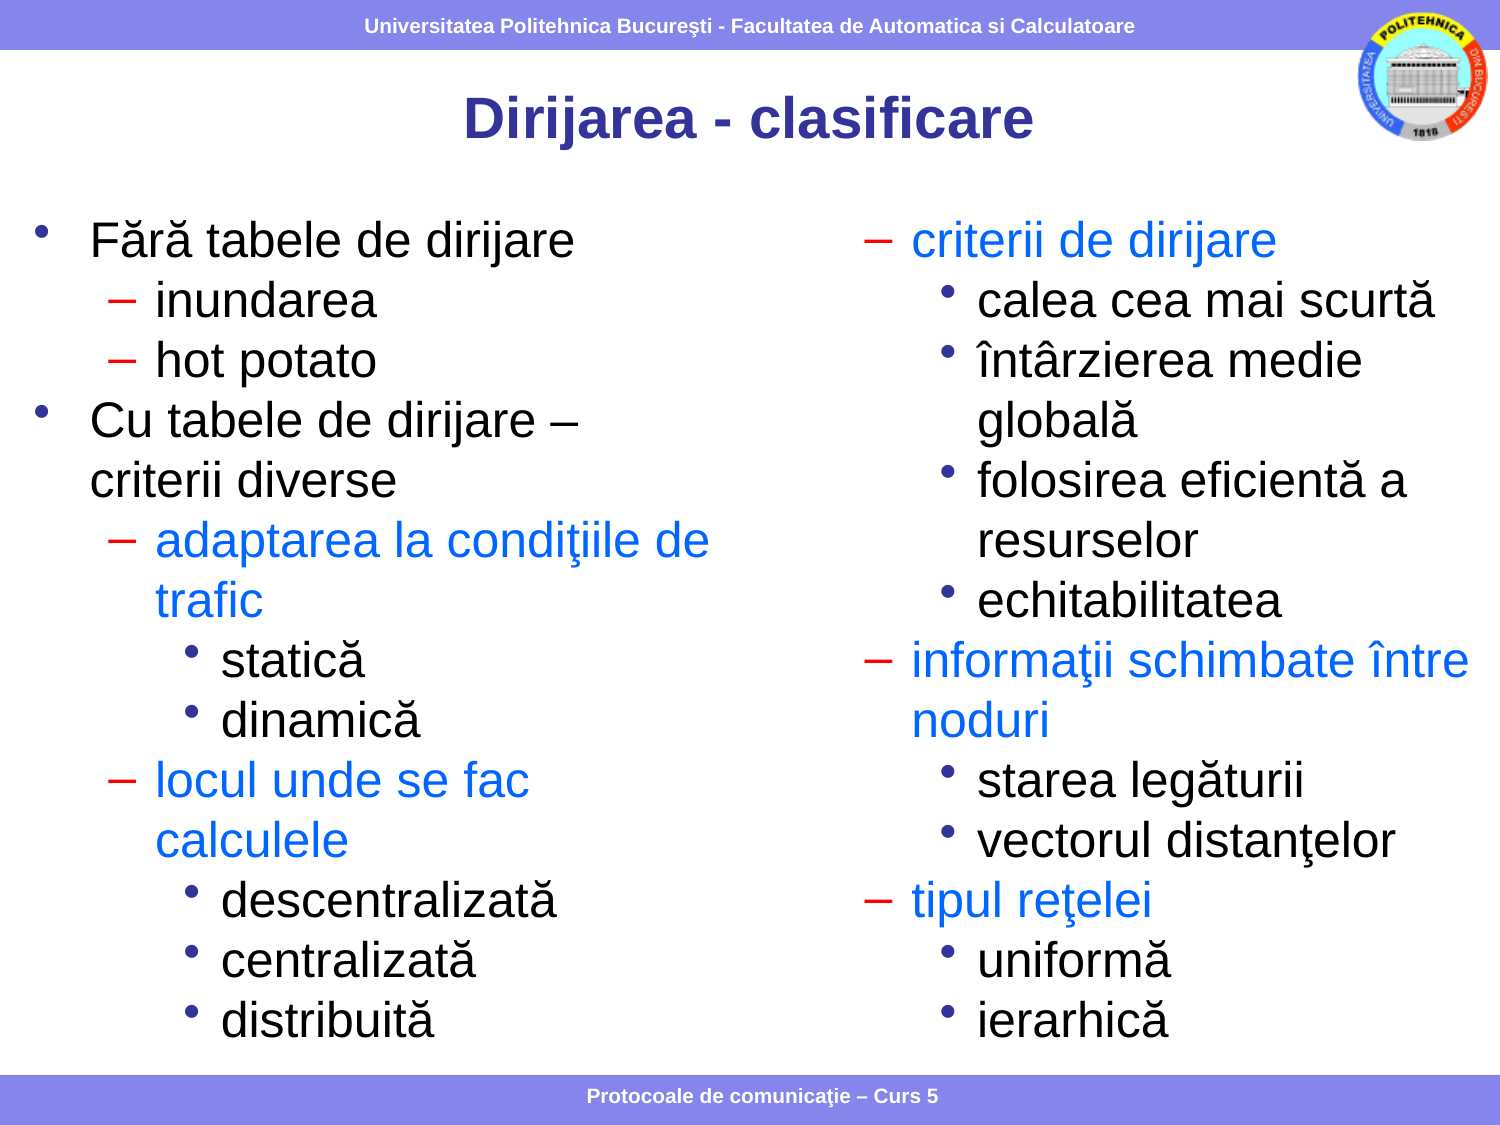

# Dirijarea - clasificare
Fără tabele de dirijare
inundarea
hot potato
Cu tabele de dirijare – criterii diverse
adaptarea la condiţiile de trafic
statică
dinamică
locul unde se fac calculele
descentralizată
centralizată
distribuită
criterii de dirijare
calea cea mai scurtă
întârzierea medie globală
folosirea eficientă a resurselor
echitabilitatea
informaţii schimbate între noduri
starea legăturii
vectorul distanţelor
tipul reţelei
uniformă
ierarhică

Protocoale de comunicaţie – Curs 5